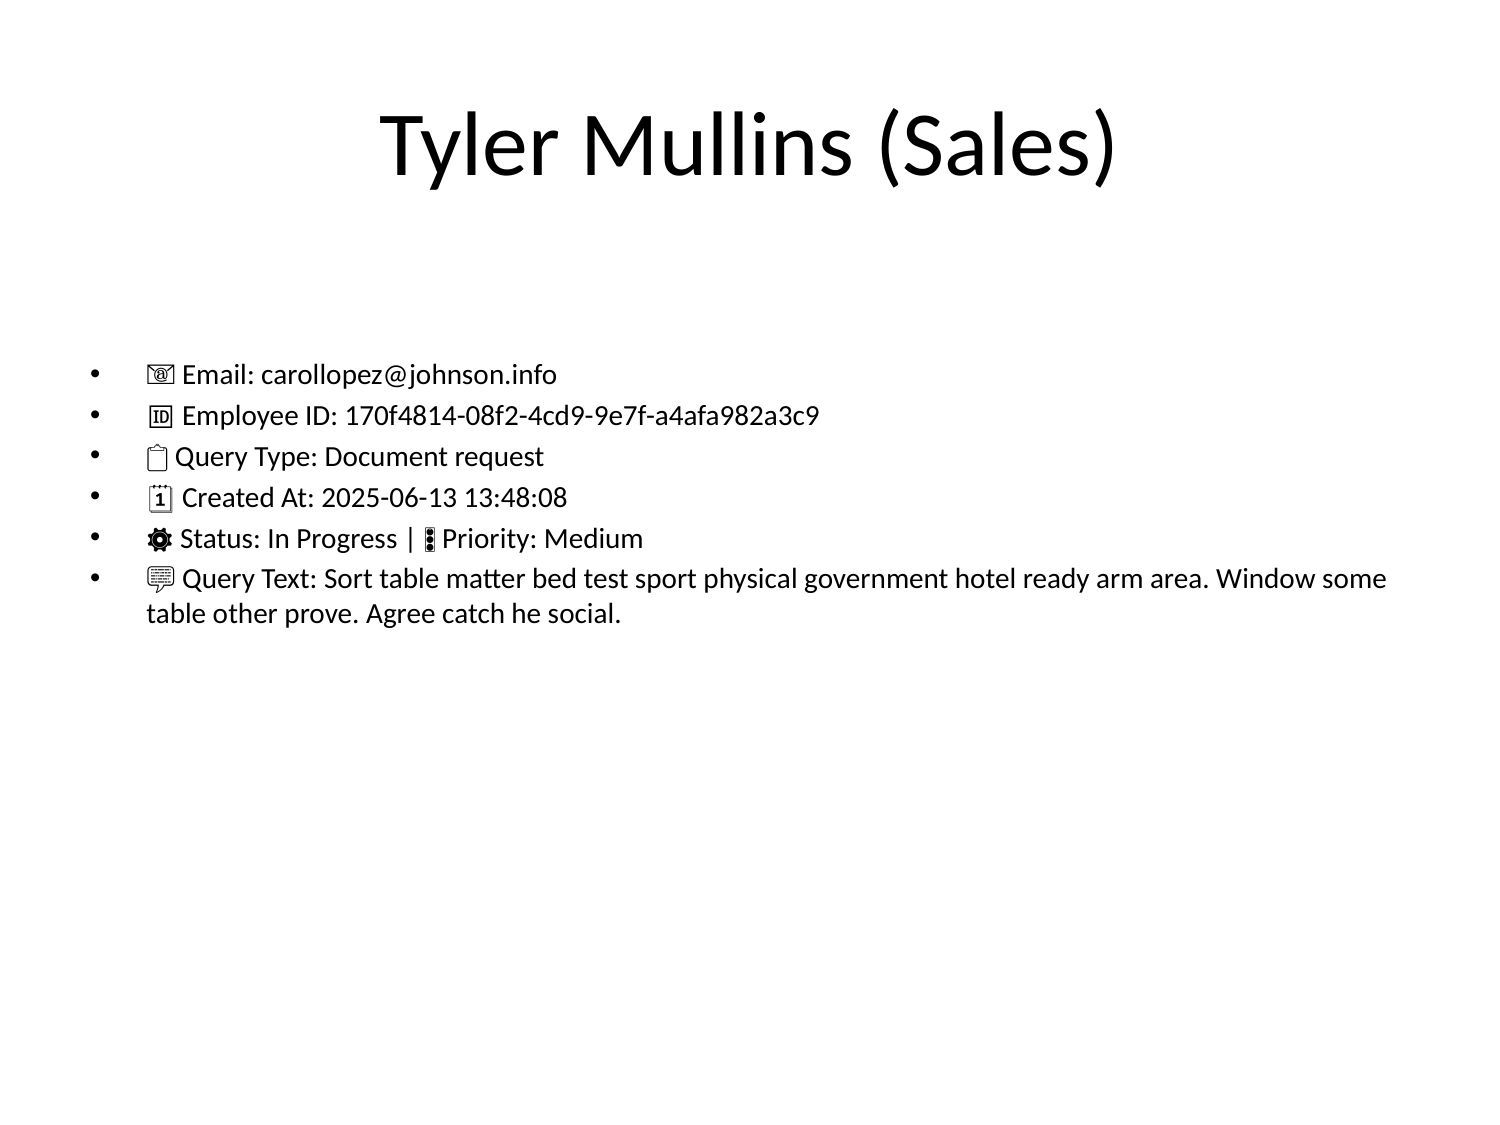

# Tyler Mullins (Sales)

📧 Email: carollopez@johnson.info
🆔 Employee ID: 170f4814-08f2-4cd9-9e7f-a4afa982a3c9
📋 Query Type: Document request
🗓 Created At: 2025-06-13 13:48:08
⚙ Status: In Progress | 🚦 Priority: Medium
💬 Query Text: Sort table matter bed test sport physical government hotel ready arm area. Window some table other prove. Agree catch he social.